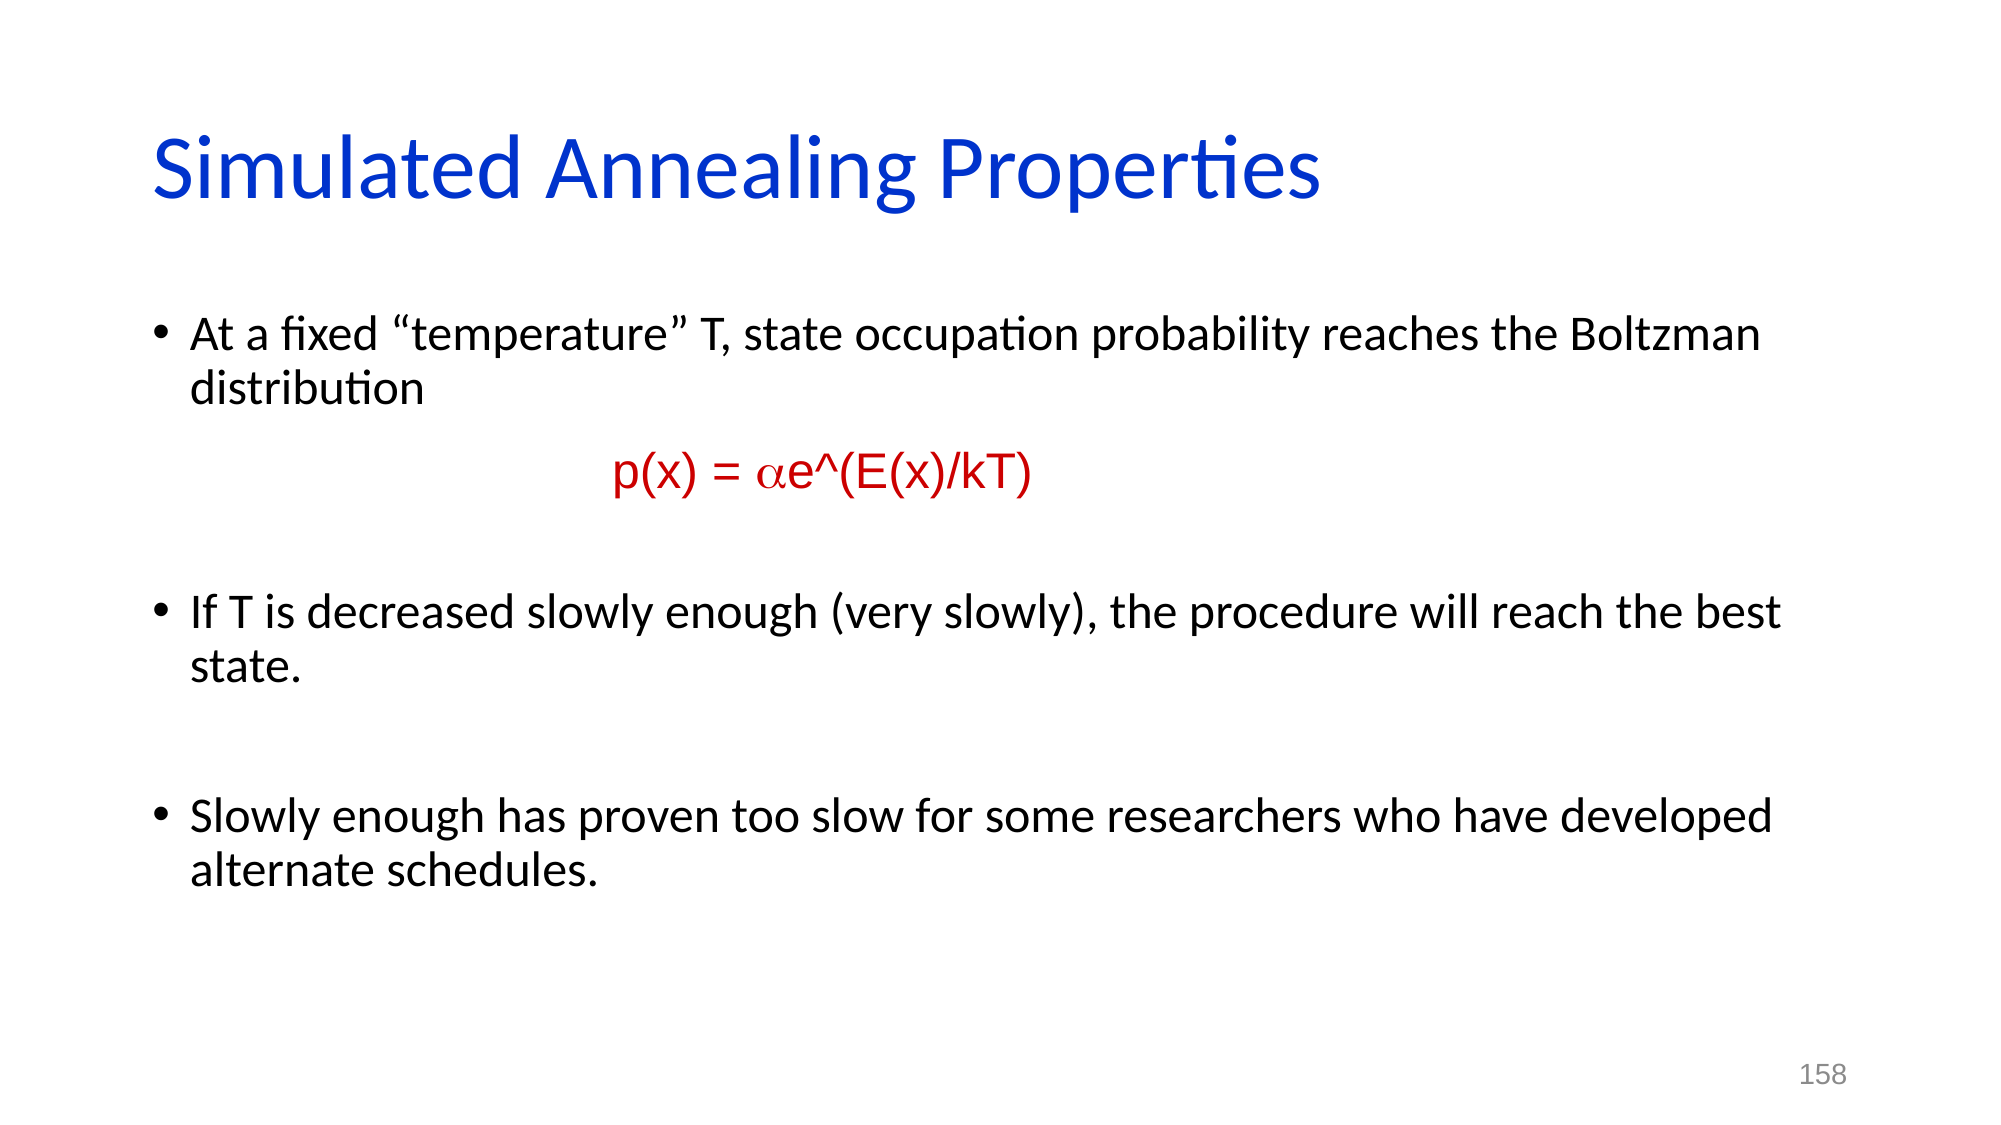

# Simulated Annealing Properties
At a fixed “temperature” T, state occupation probability reaches the Boltzman distribution

If T is decreased slowly enough (very slowly), the procedure will reach the best state.

Slowly enough has proven too slow for some researchers who have developed alternate schedules.
p(x) = αe^(E(x)/kT)
158